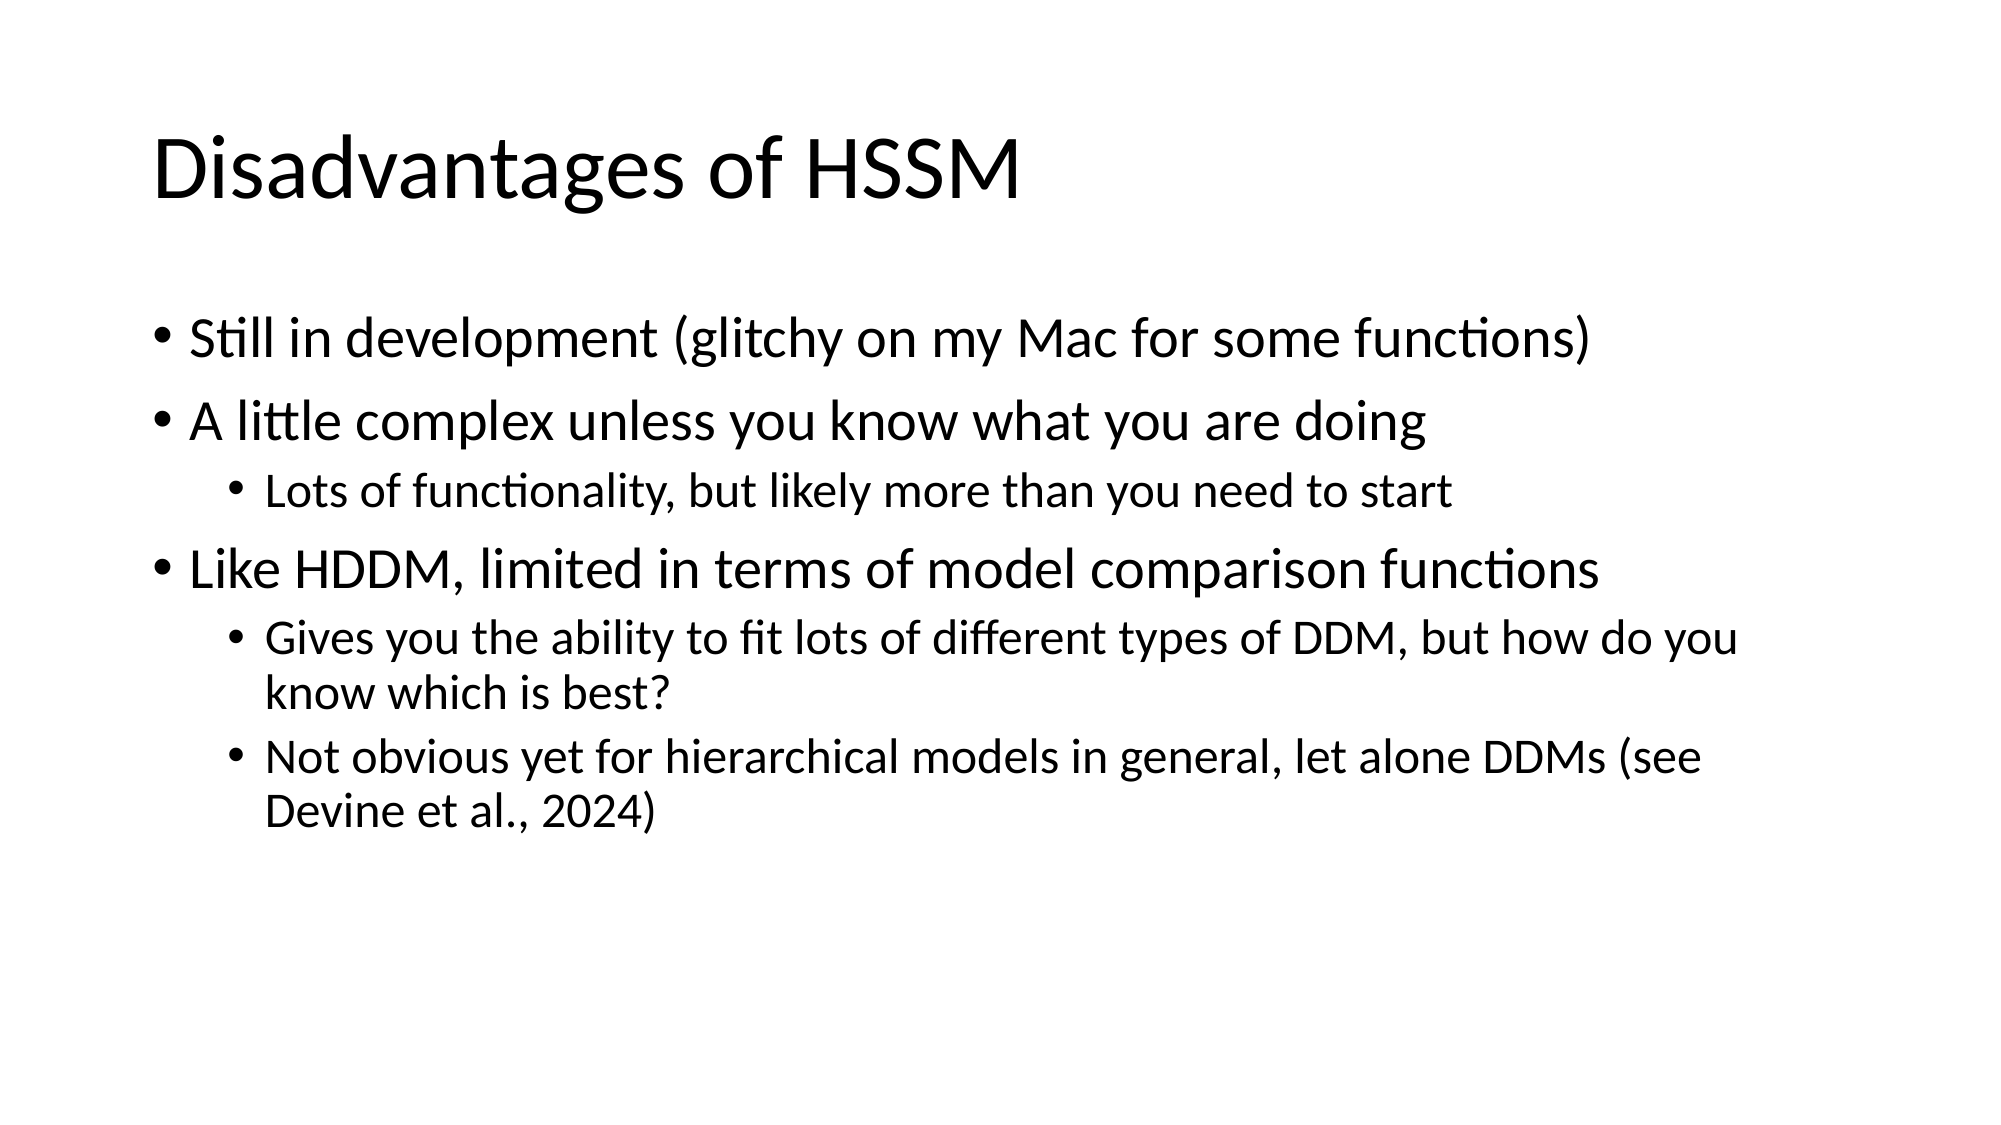

# Disadvantages of HSSM
Still in development (glitchy on my Mac for some functions)
A little complex unless you know what you are doing
Lots of functionality, but likely more than you need to start
Like HDDM, limited in terms of model comparison functions
Gives you the ability to fit lots of different types of DDM, but how do you know which is best?
Not obvious yet for hierarchical models in general, let alone DDMs (see Devine et al., 2024)